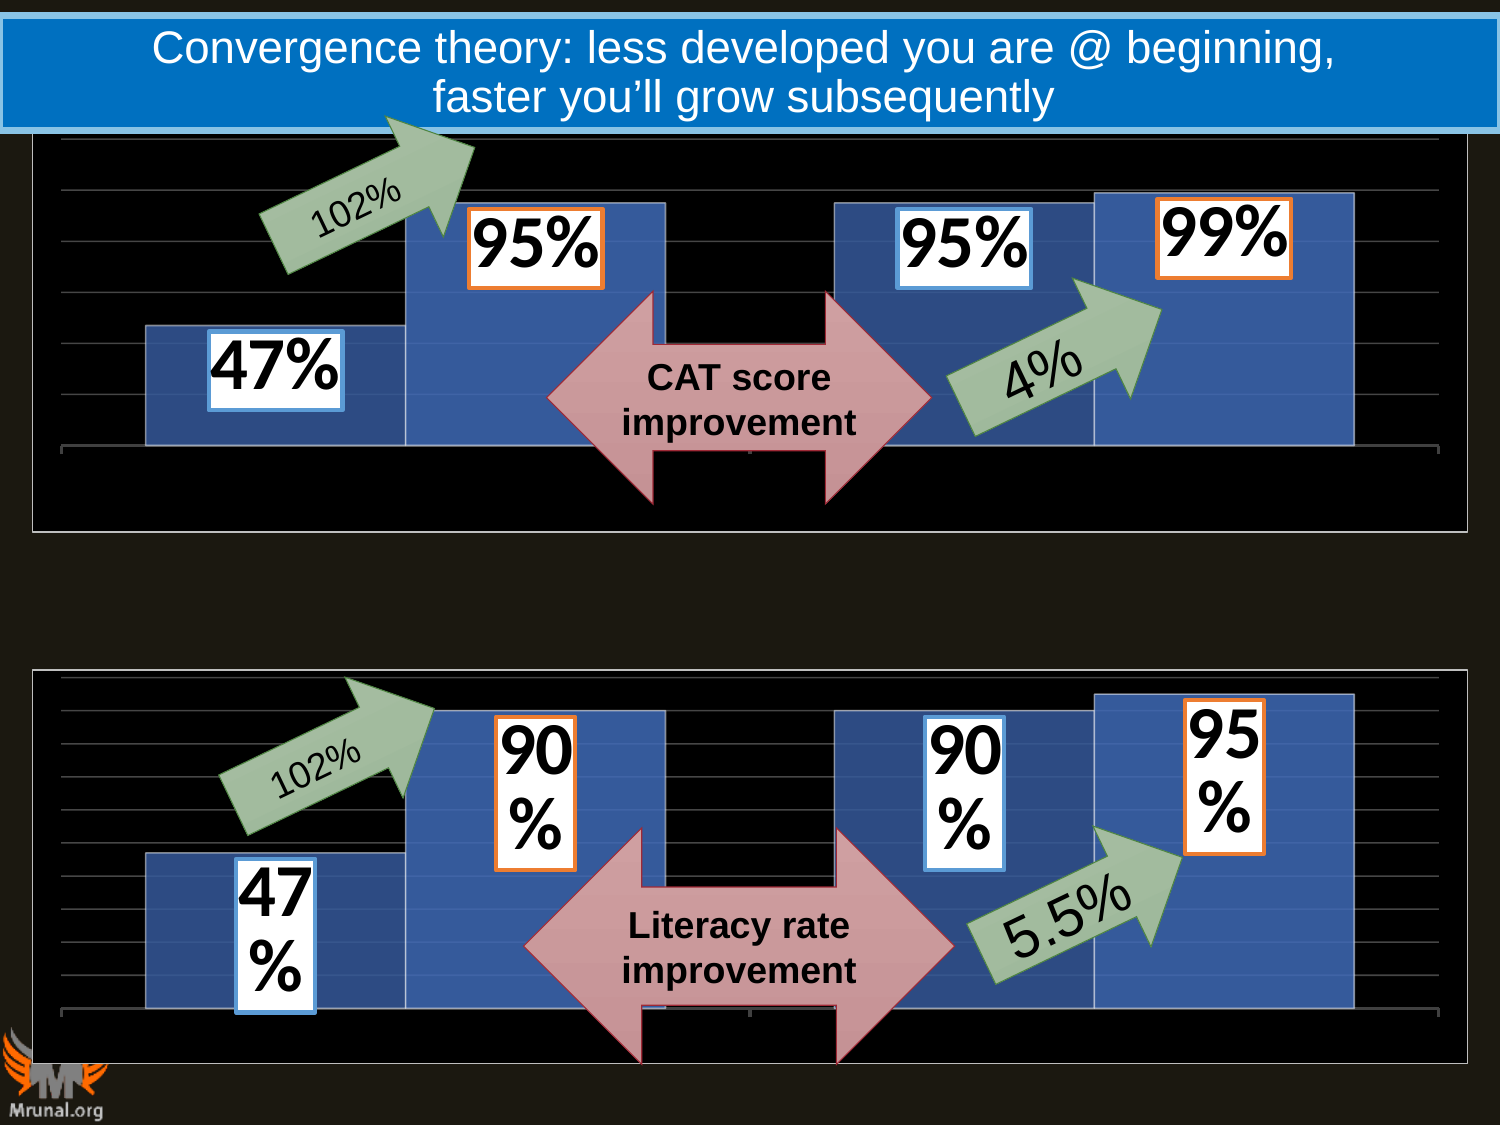

# Convergence theory: less developed you are @ beginning, faster you’ll grow subsequently
102%

### Chart

| Category | CAT-2015 | CAT-2016 |
|---|---|---|
| Student-A | 0.47 | 0.95 |
| Student-B | 0.95 | 0.99 |
4%
CAT score improvement

### Chart

| Category | 2011 | 2022 |
|---|---|---|
| Bihar  | 0.47 | 0.9 |
| Kerala | 0.9 | 0.95 |
102%
Literacy rate improvement
5.5%